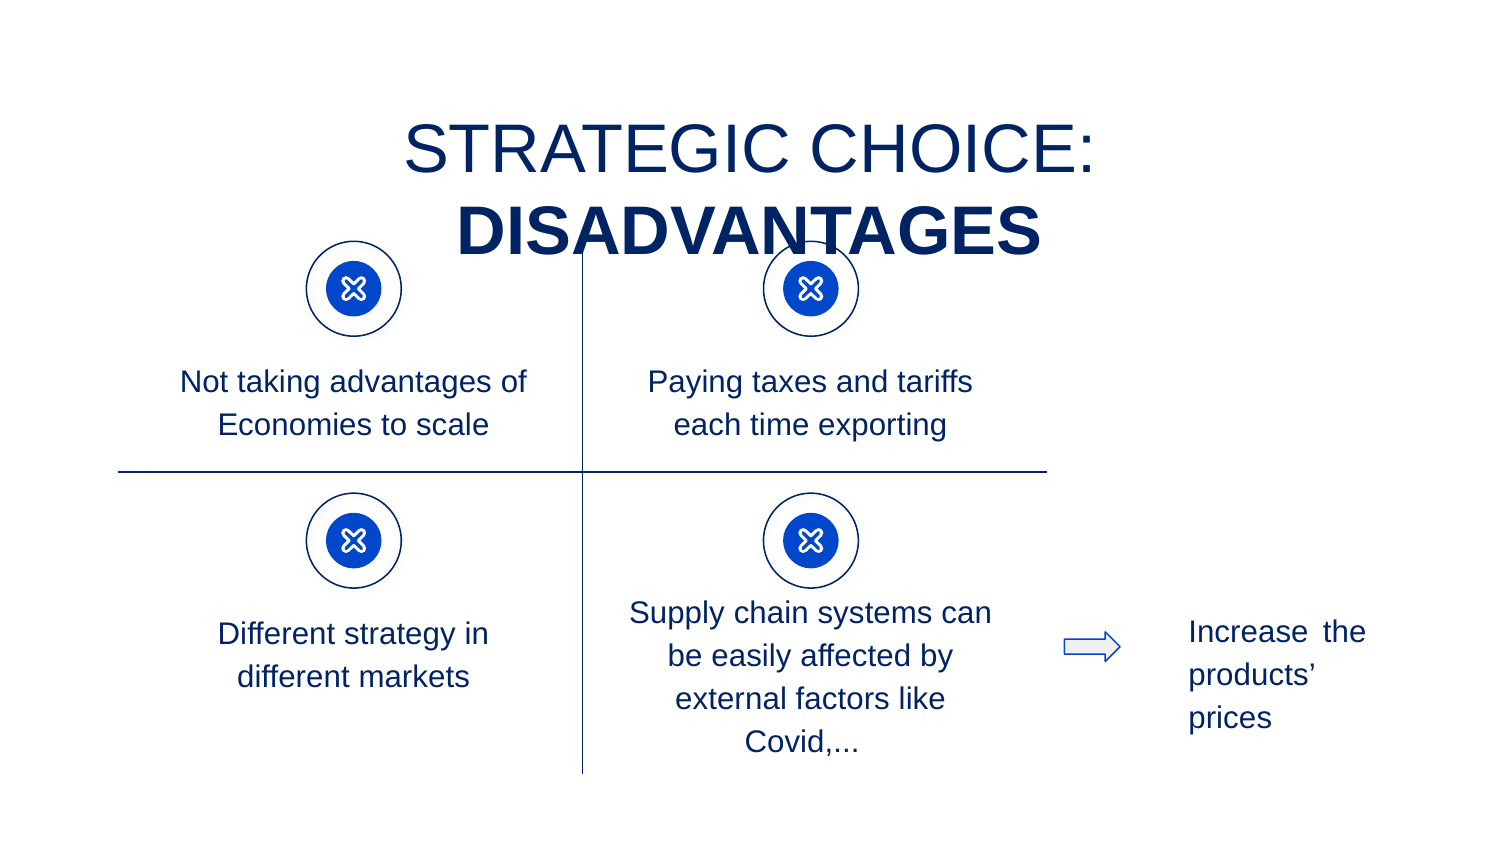

# STRATEGIC CHOICE: DISADVANTAGES

Not taking advantages of Economies to scale
Paying taxes and tariffs each time exporting

Increase the products’ prices
Supply chain systems can be easily affected by external factors like Covid,...
Different strategy in different markets